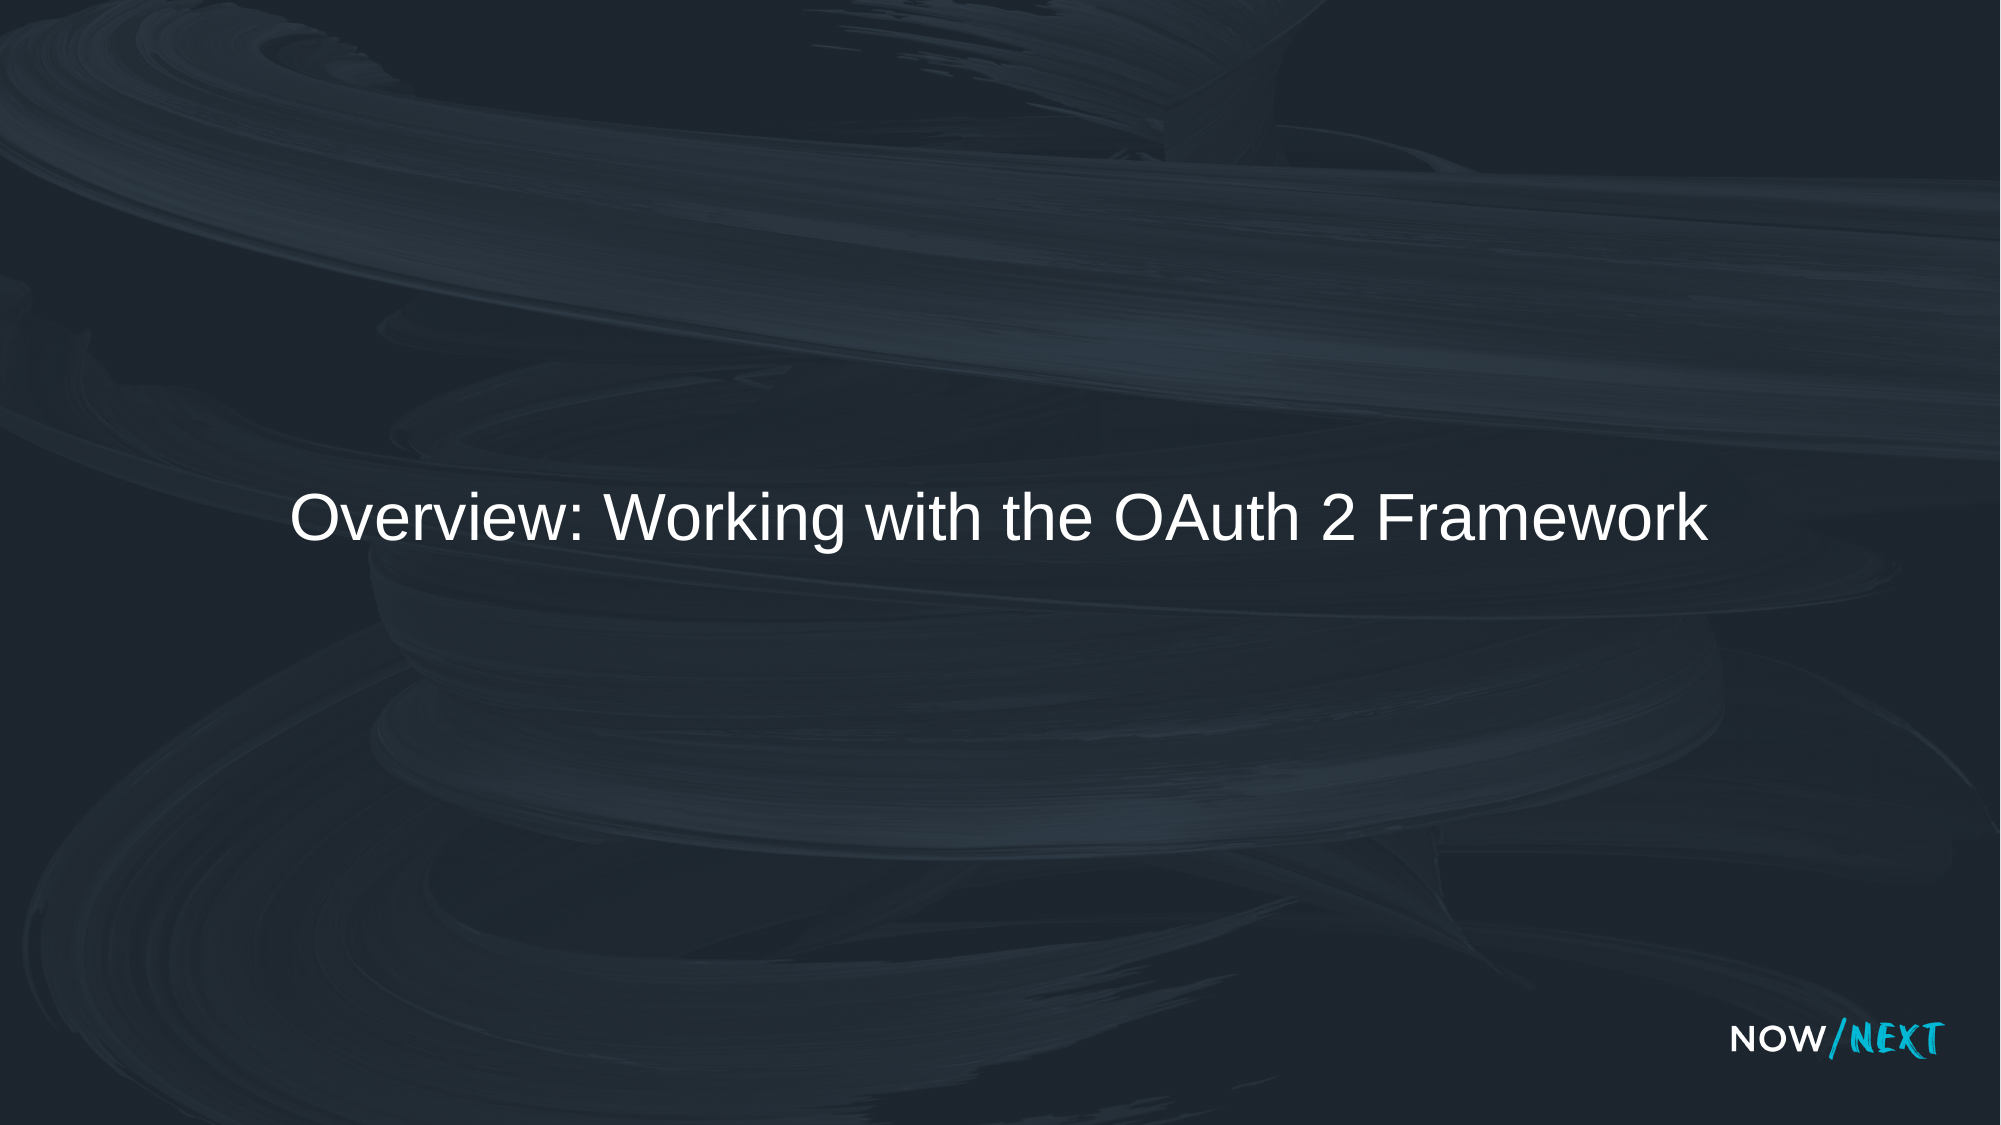

Overview: Working with the OAuth 2 Framework